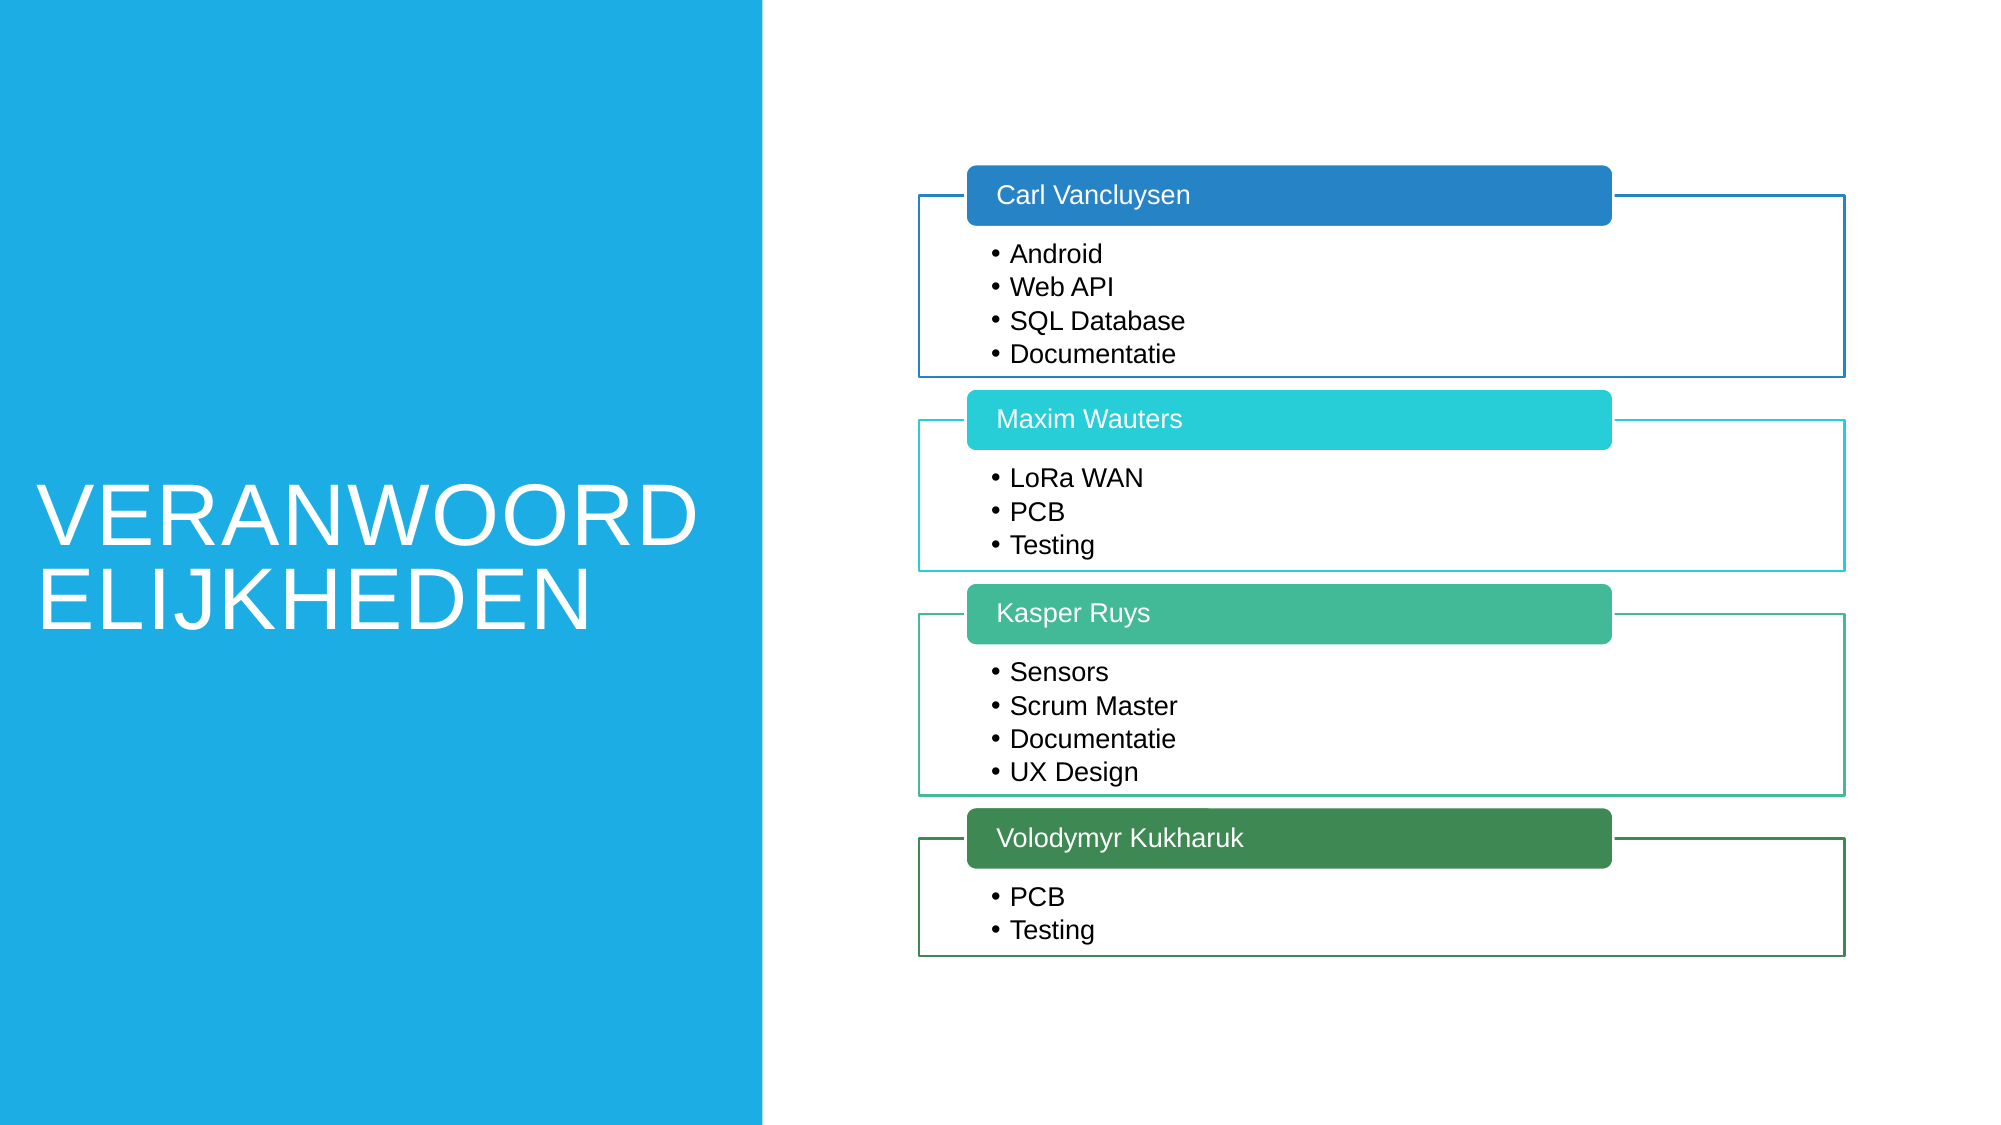

# Veranwoordelijkheden
Android
Web API
SQL Database
Documentatie
Carl Vancluysen
LoRa WAN
PCB
Testing
Maxim Wauters
Sensors
Scrum Master
Documentatie
UX Design
Kasper Ruys
PCB
Testing
Volodymyr Kukharuk